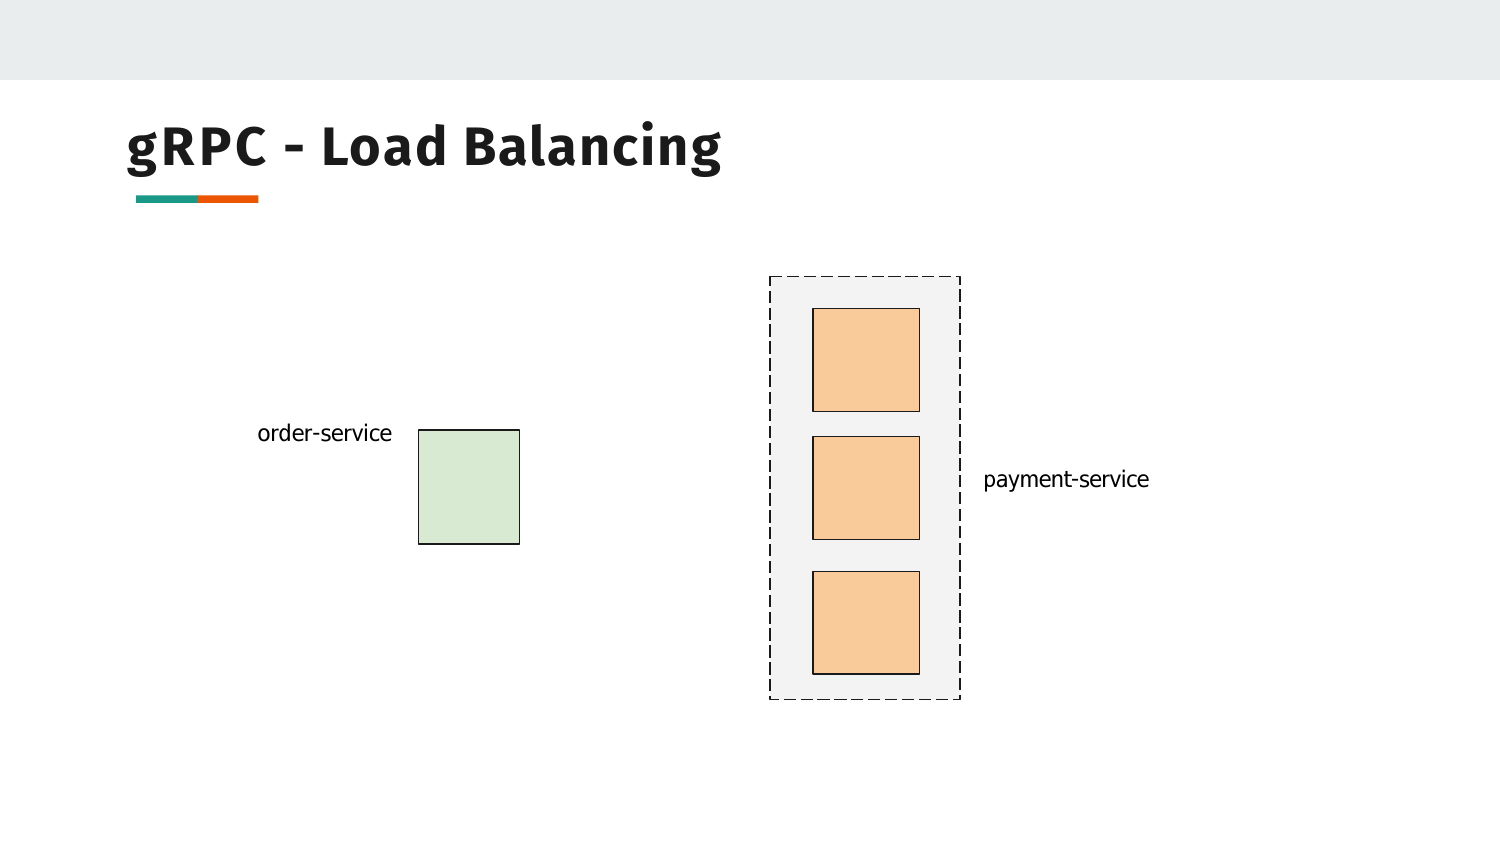

# gRPC - Load Balancing

order-service

payment-service